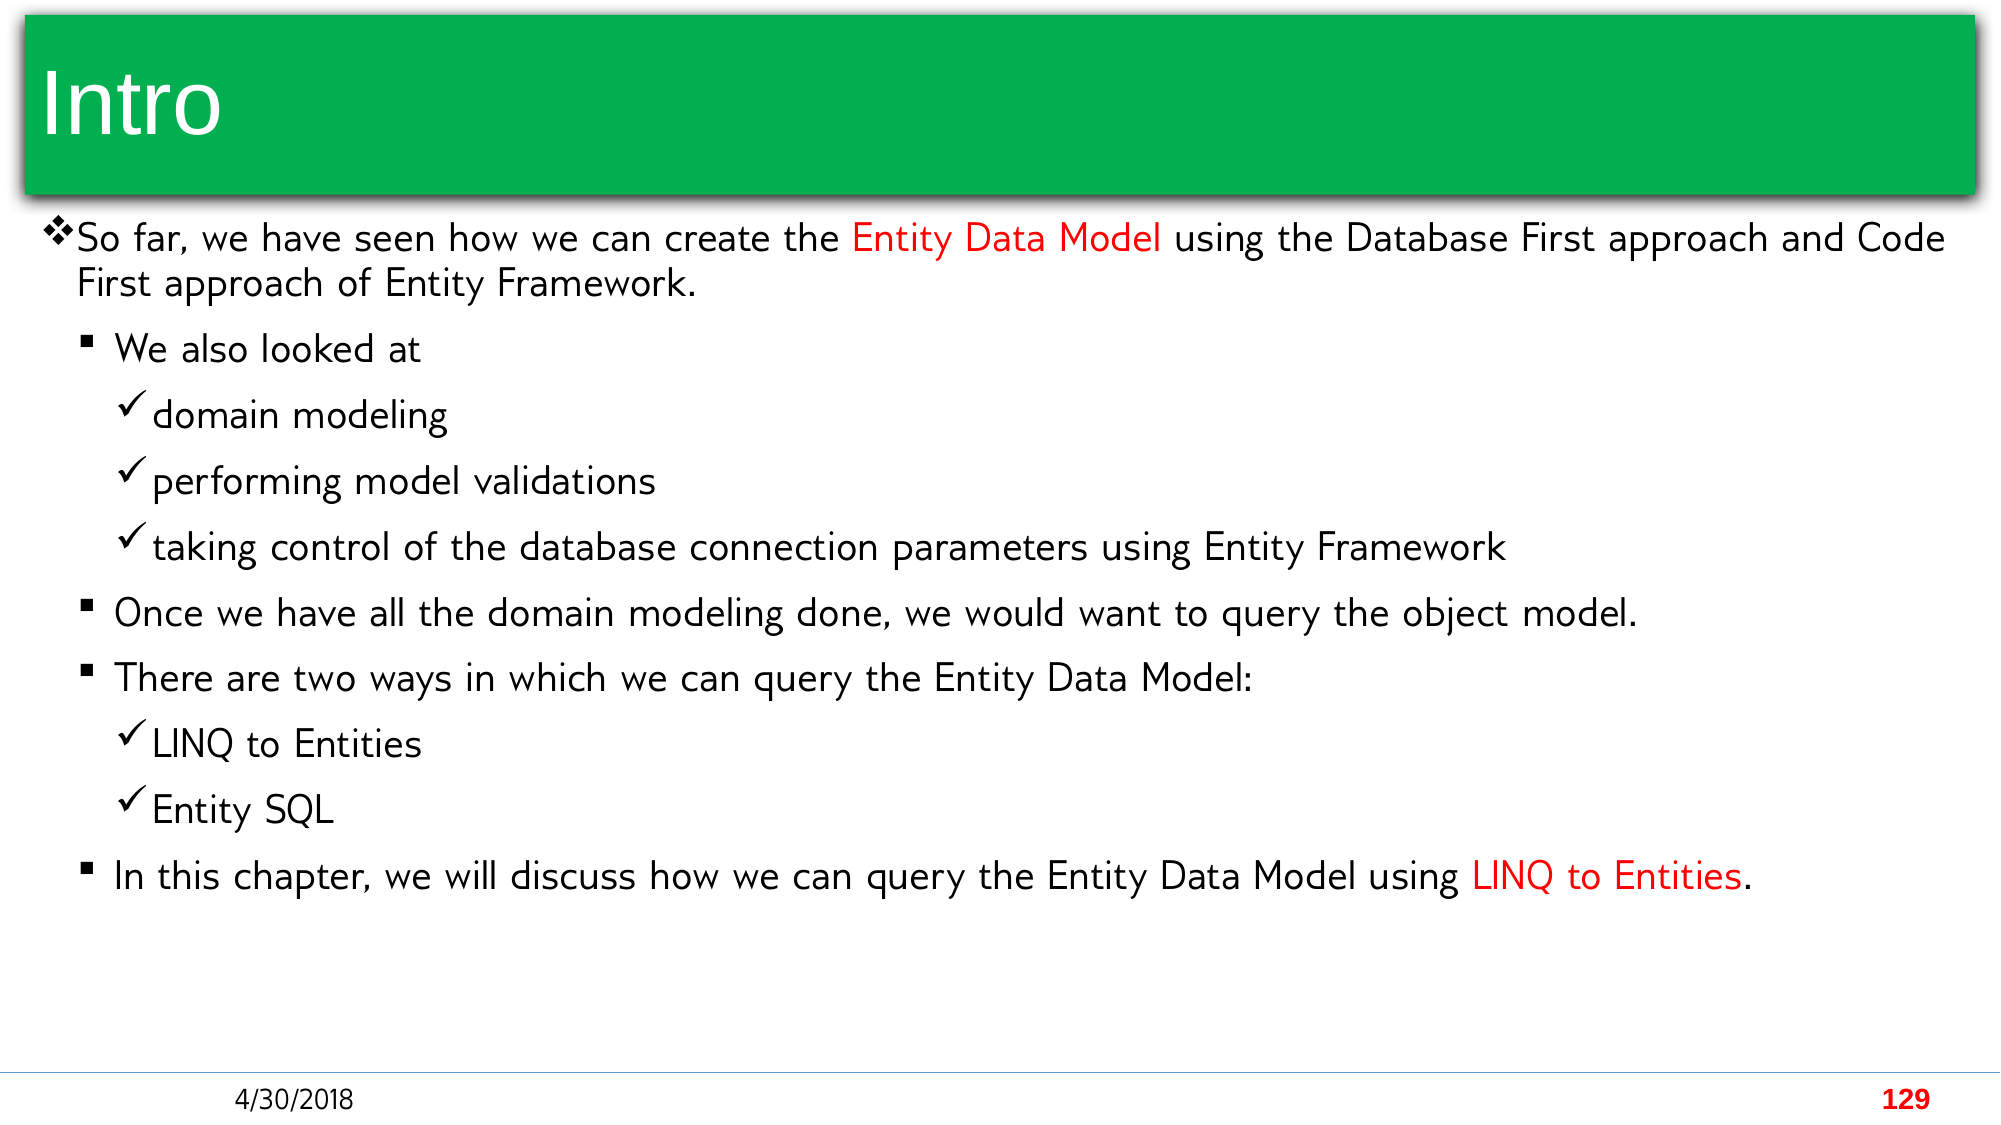

# Intro
So far, we have seen how we can create the Entity Data Model using the Database First approach and Code First approach of Entity Framework.
We also looked at
domain modeling
performing model validations
taking control of the database connection parameters using Entity Framework
Once we have all the domain modeling done, we would want to query the object model.
There are two ways in which we can query the Entity Data Model:
LINQ to Entities
Entity SQL
In this chapter, we will discuss how we can query the Entity Data Model using LINQ to Entities.
4/30/2018
129